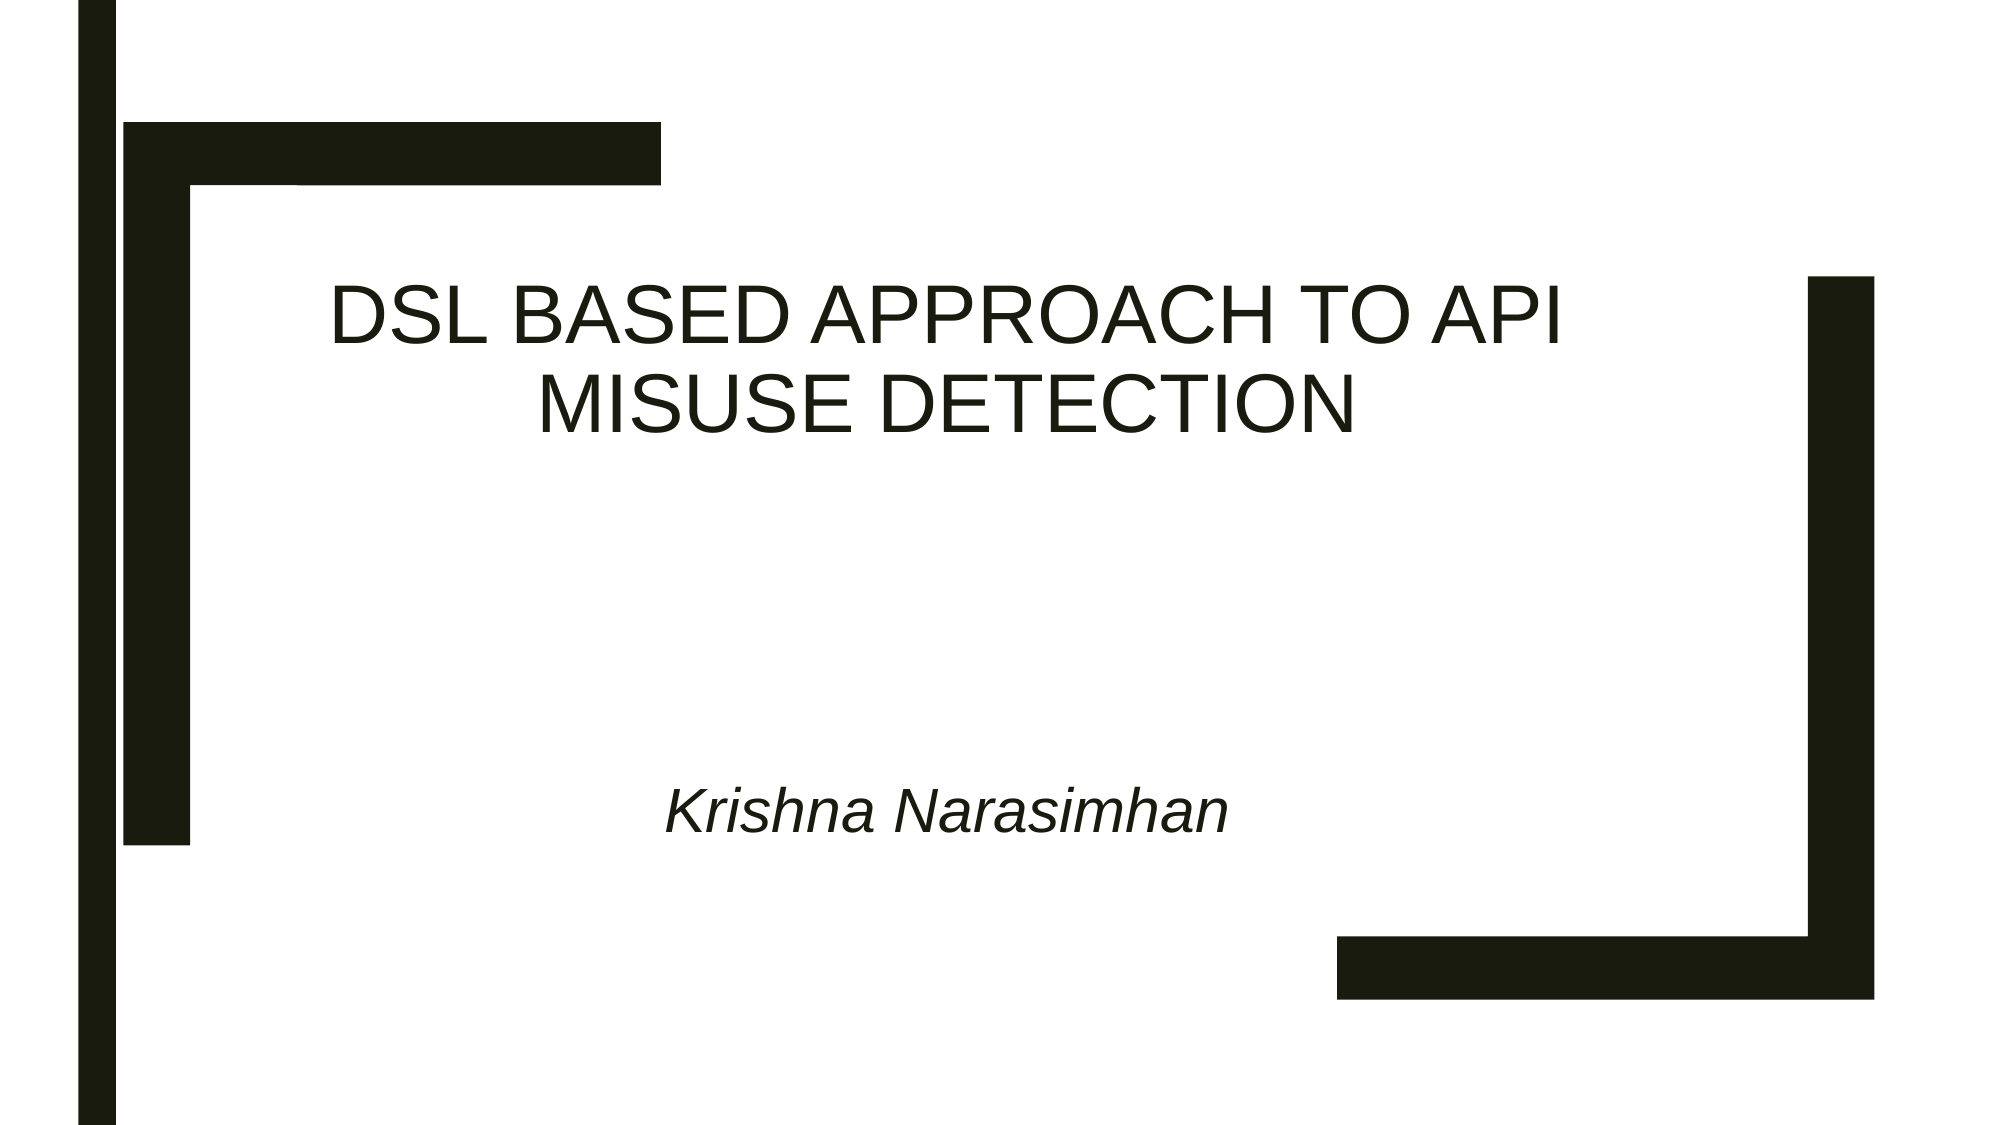

# DSL BASED APPROACH TO API MISUSE DETECTION
Krishna Narasimhan